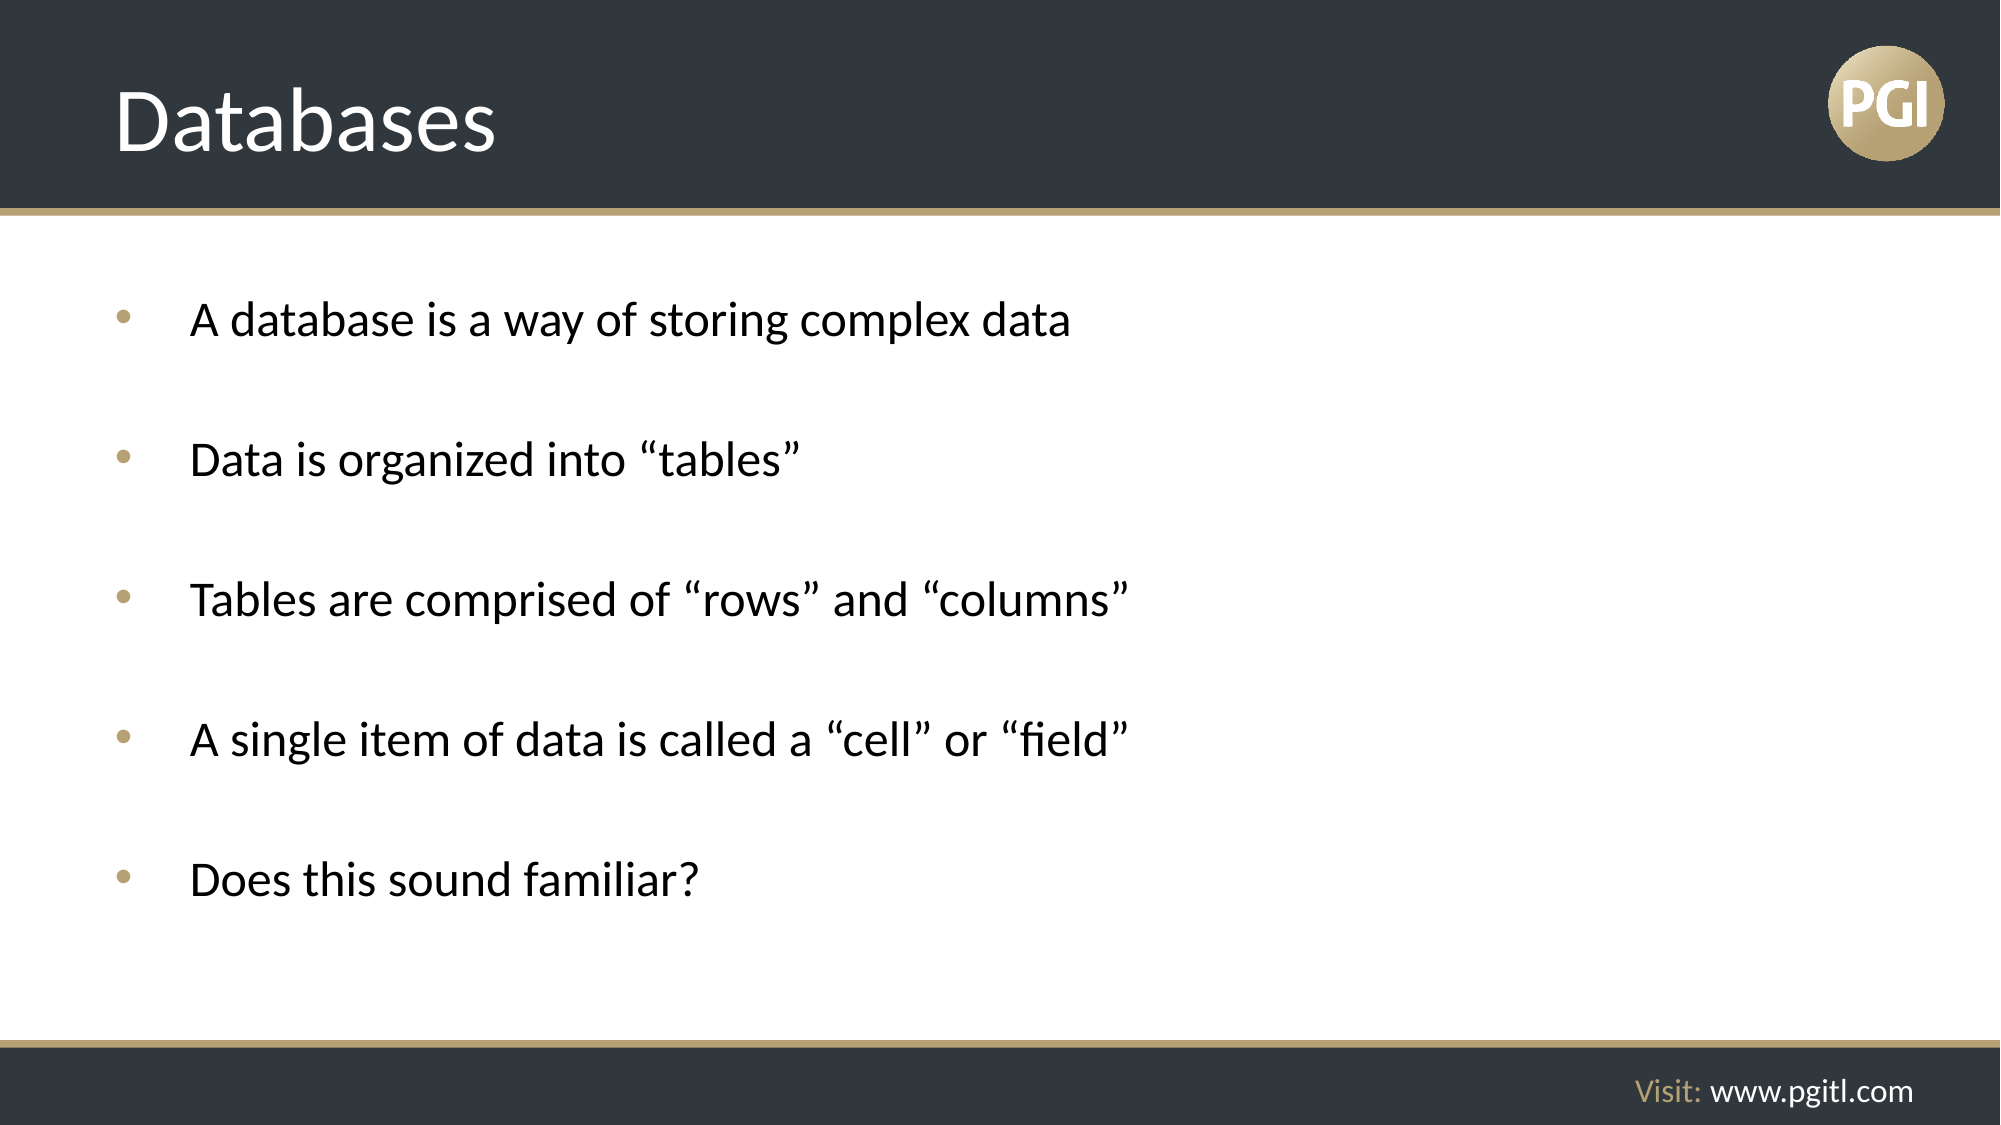

# Databases
A database is a way of storing complex data

Data is organized into “tables”

Tables are comprised of “rows” and “columns”

A single item of data is called a “cell” or “field”

Does this sound familiar?